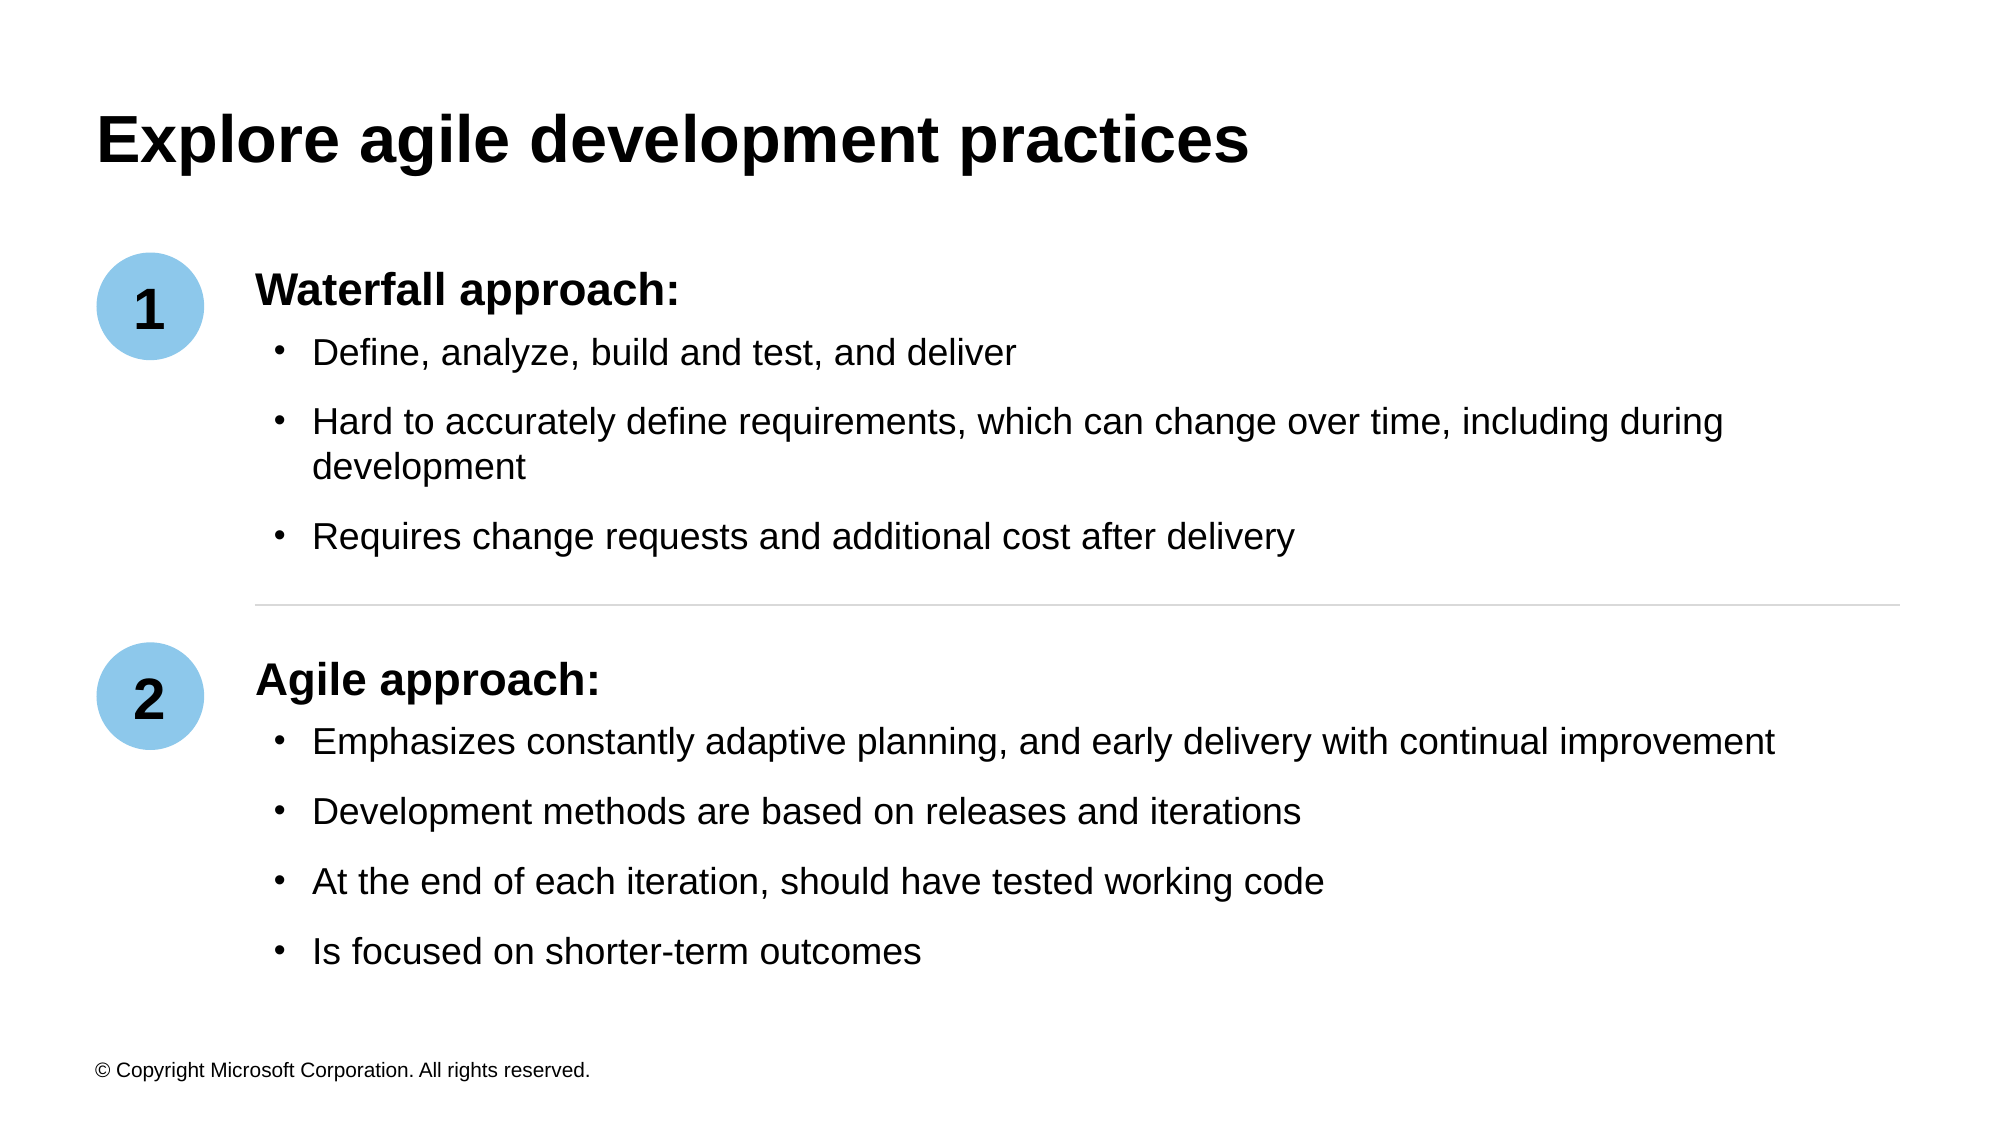

# Explore agile development practices
1
Waterfall approach:
Define, analyze, build and test, and deliver
Hard to accurately define requirements, which can change over time, including during development
Requires change requests and additional cost after delivery
2
Agile approach:
Emphasizes constantly adaptive planning, and early delivery with continual improvement
Development methods are based on releases and iterations
At the end of each iteration, should have tested working code
Is focused on shorter-term outcomes